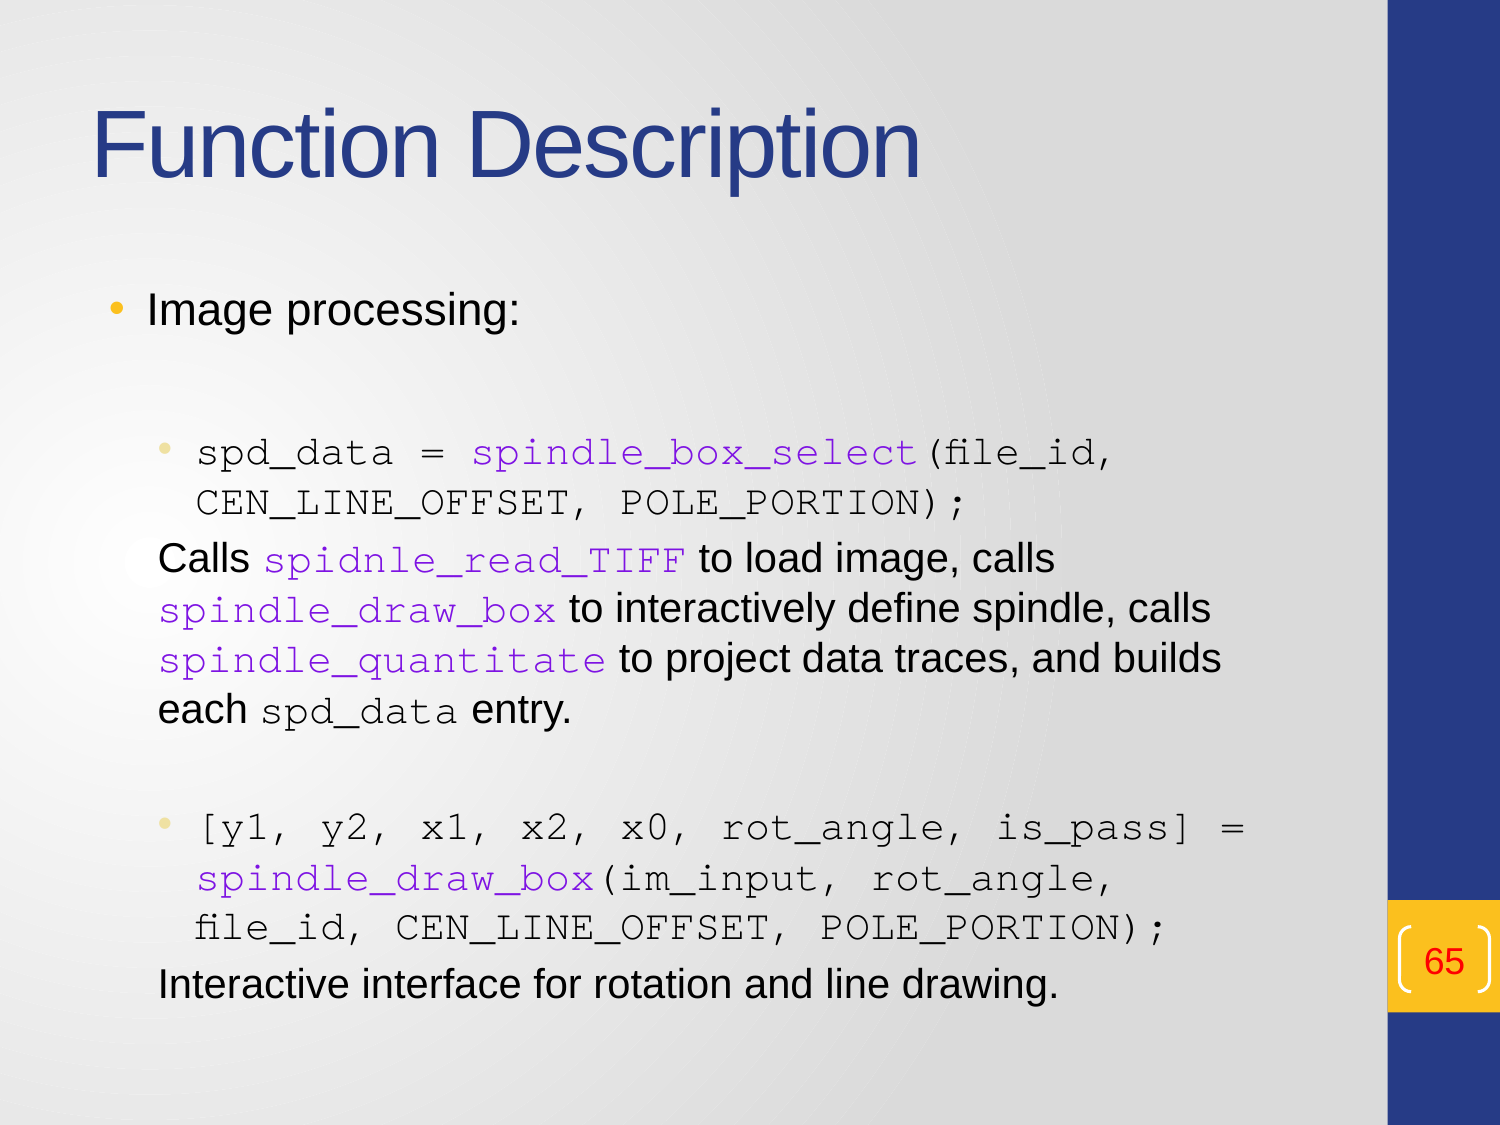

# Function Description
Image processing:

spd_data = spindle_box_select(file_id, CEN_LINE_OFFSET, POLE_PORTION);
Calls spidnle_read_TIFF to load image, calls spindle_draw_box to interactively define spindle, calls spindle_quantitate to project data traces, and builds each spd_data entry.

[y1, y2, x1, x2, x0, rot_angle, is_pass] = spindle_draw_box(im_input, rot_angle, file_id, CEN_LINE_OFFSET, POLE_PORTION);
Interactive interface for rotation and line drawing.
65